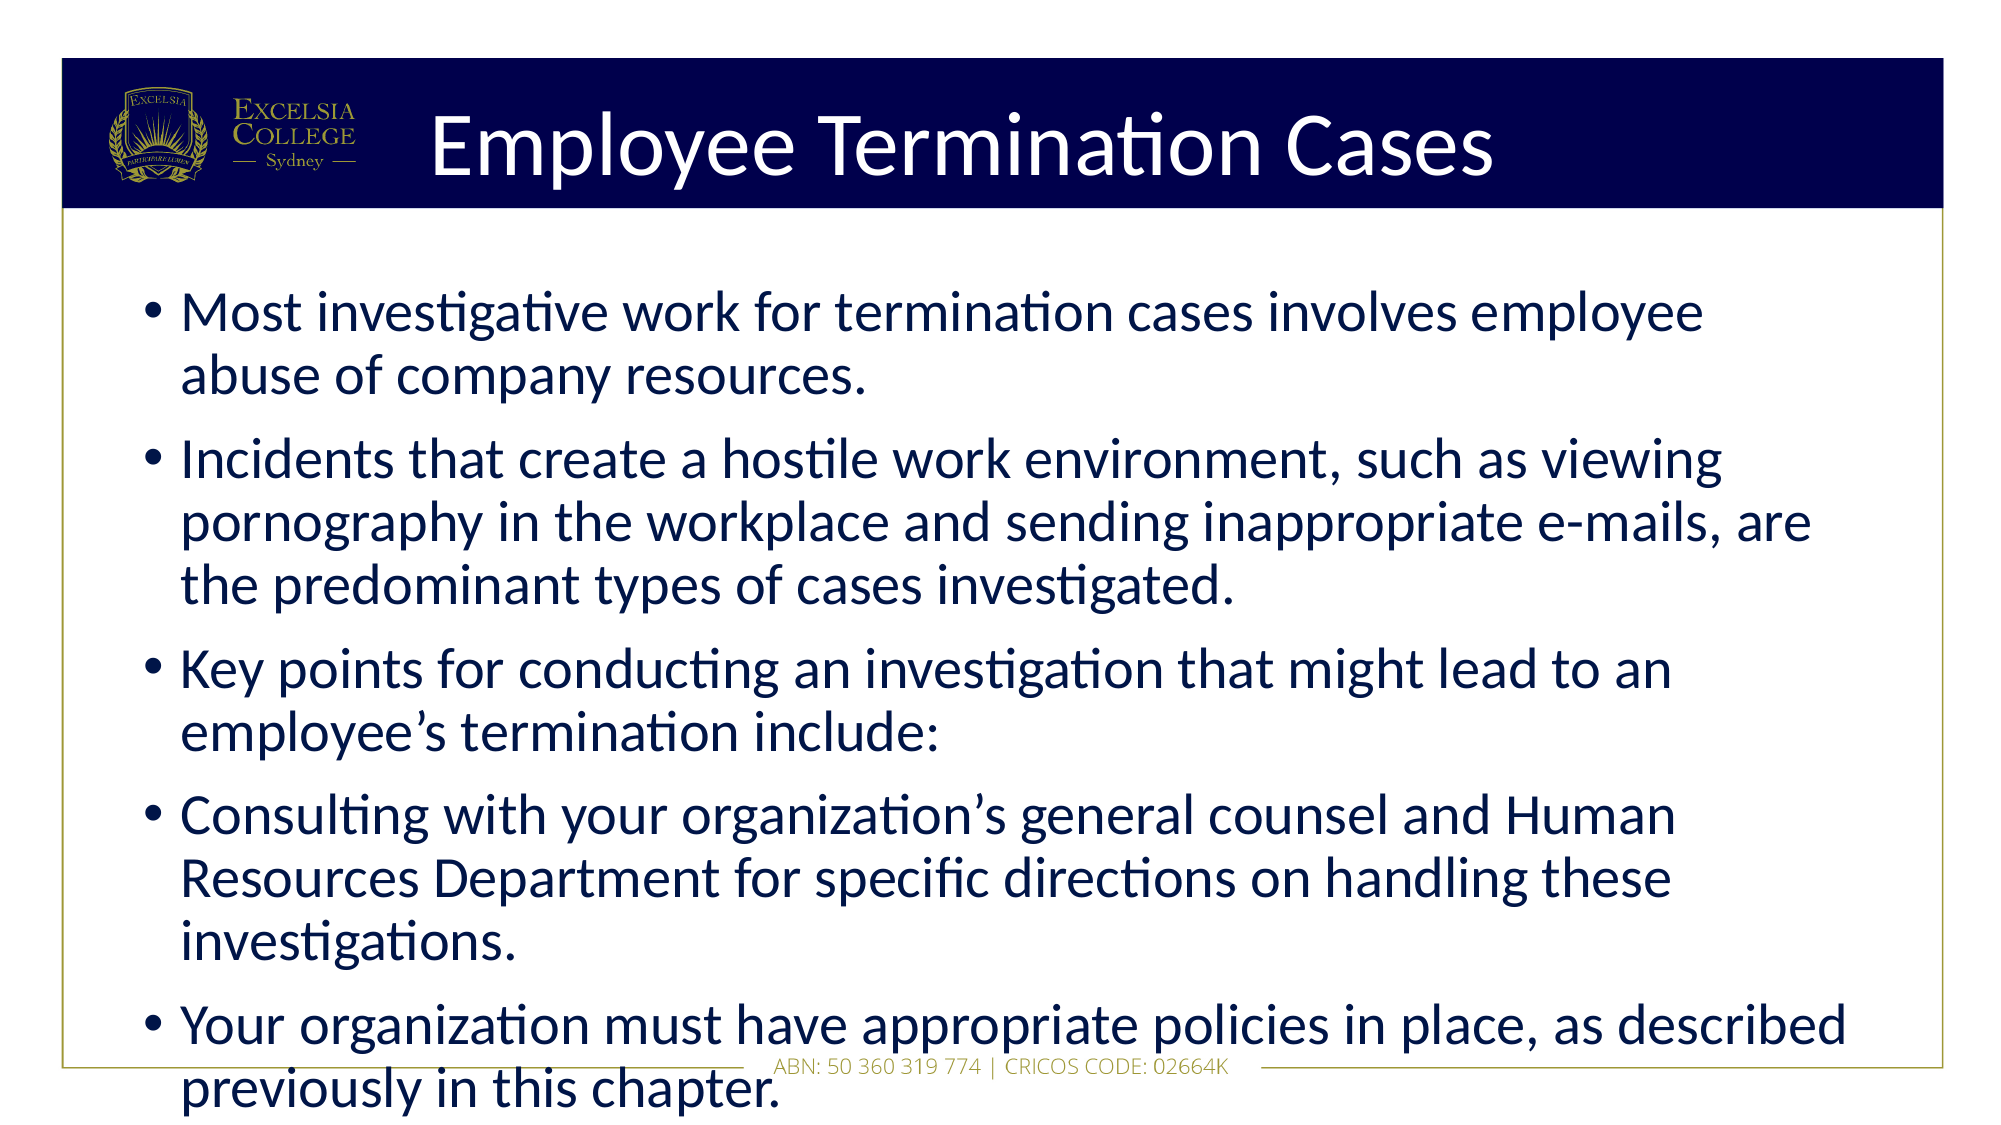

# Employee Termination Cases
Most investigative work for termination cases involves employee abuse of company resources.
Incidents that create a hostile work environment, such as viewing pornography in the workplace and sending inappropriate e-mails, are the predominant types of cases investigated.
Key points for conducting an investigation that might lead to an employee’s termination include:
Consulting with your organization’s general counsel and Human Resources Department for specific directions on handling these investigations.
Your organization must have appropriate policies in place, as described previously in this chapter.